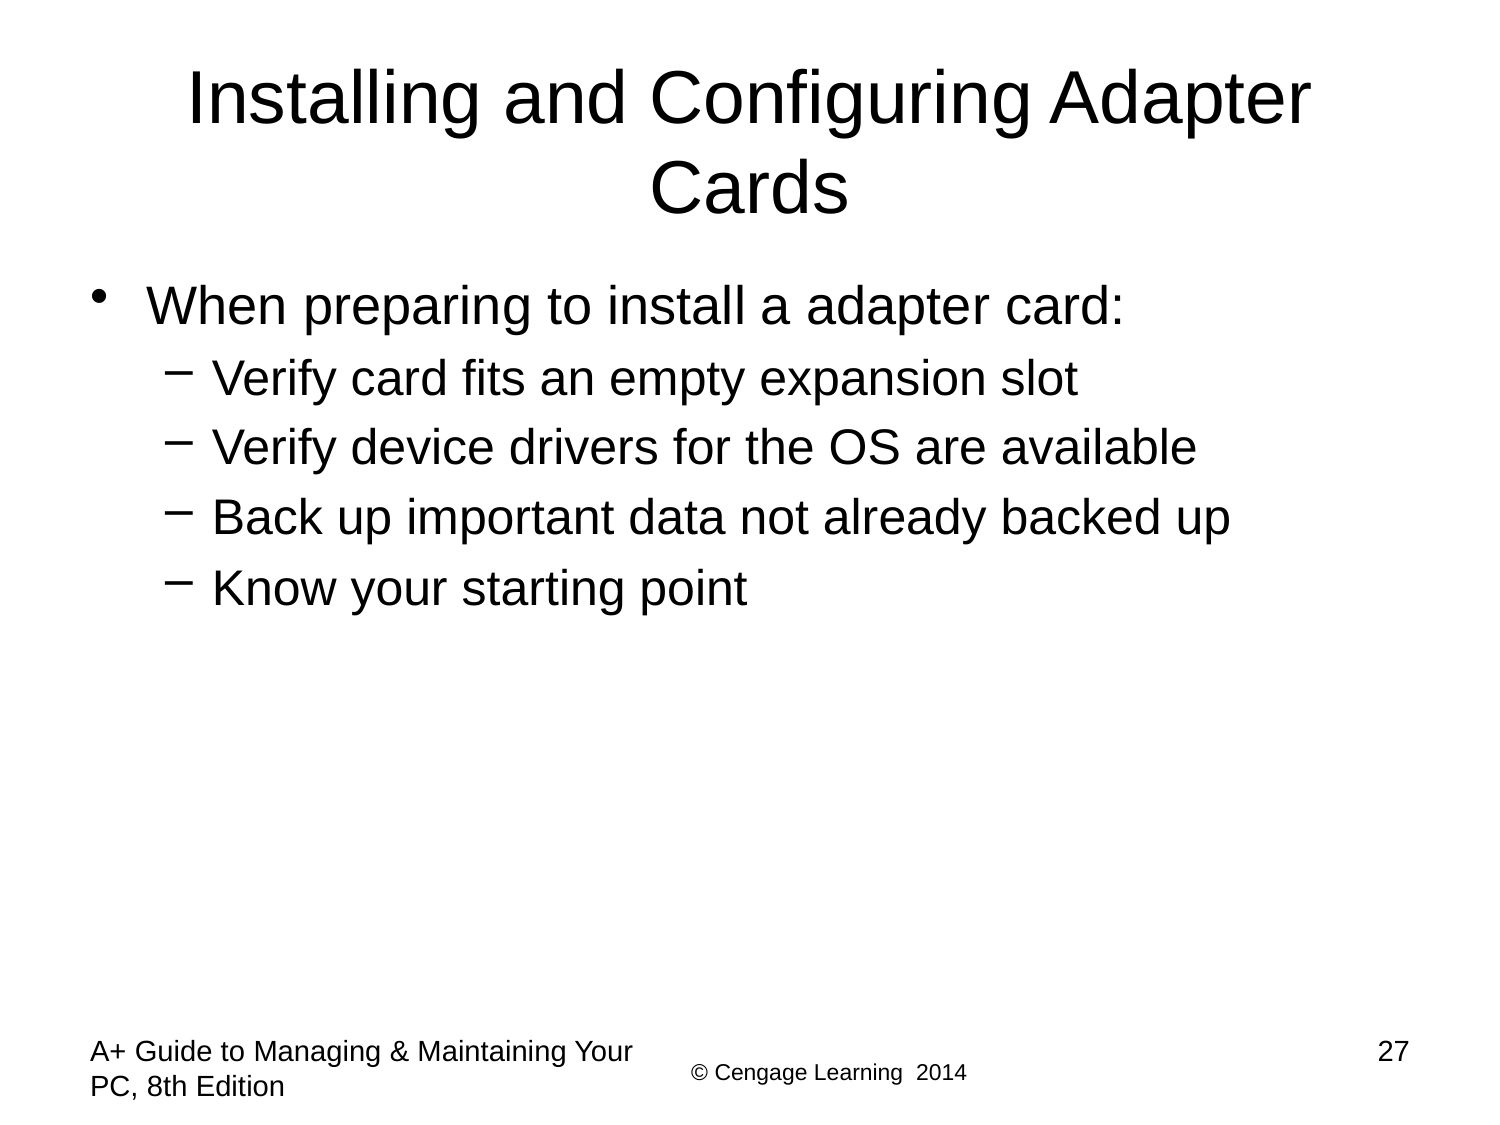

# Installing and Configuring Adapter Cards
When preparing to install a adapter card:
Verify card fits an empty expansion slot
Verify device drivers for the OS are available
Back up important data not already backed up
Know your starting point
A+ Guide to Managing & Maintaining Your PC, 8th Edition
27